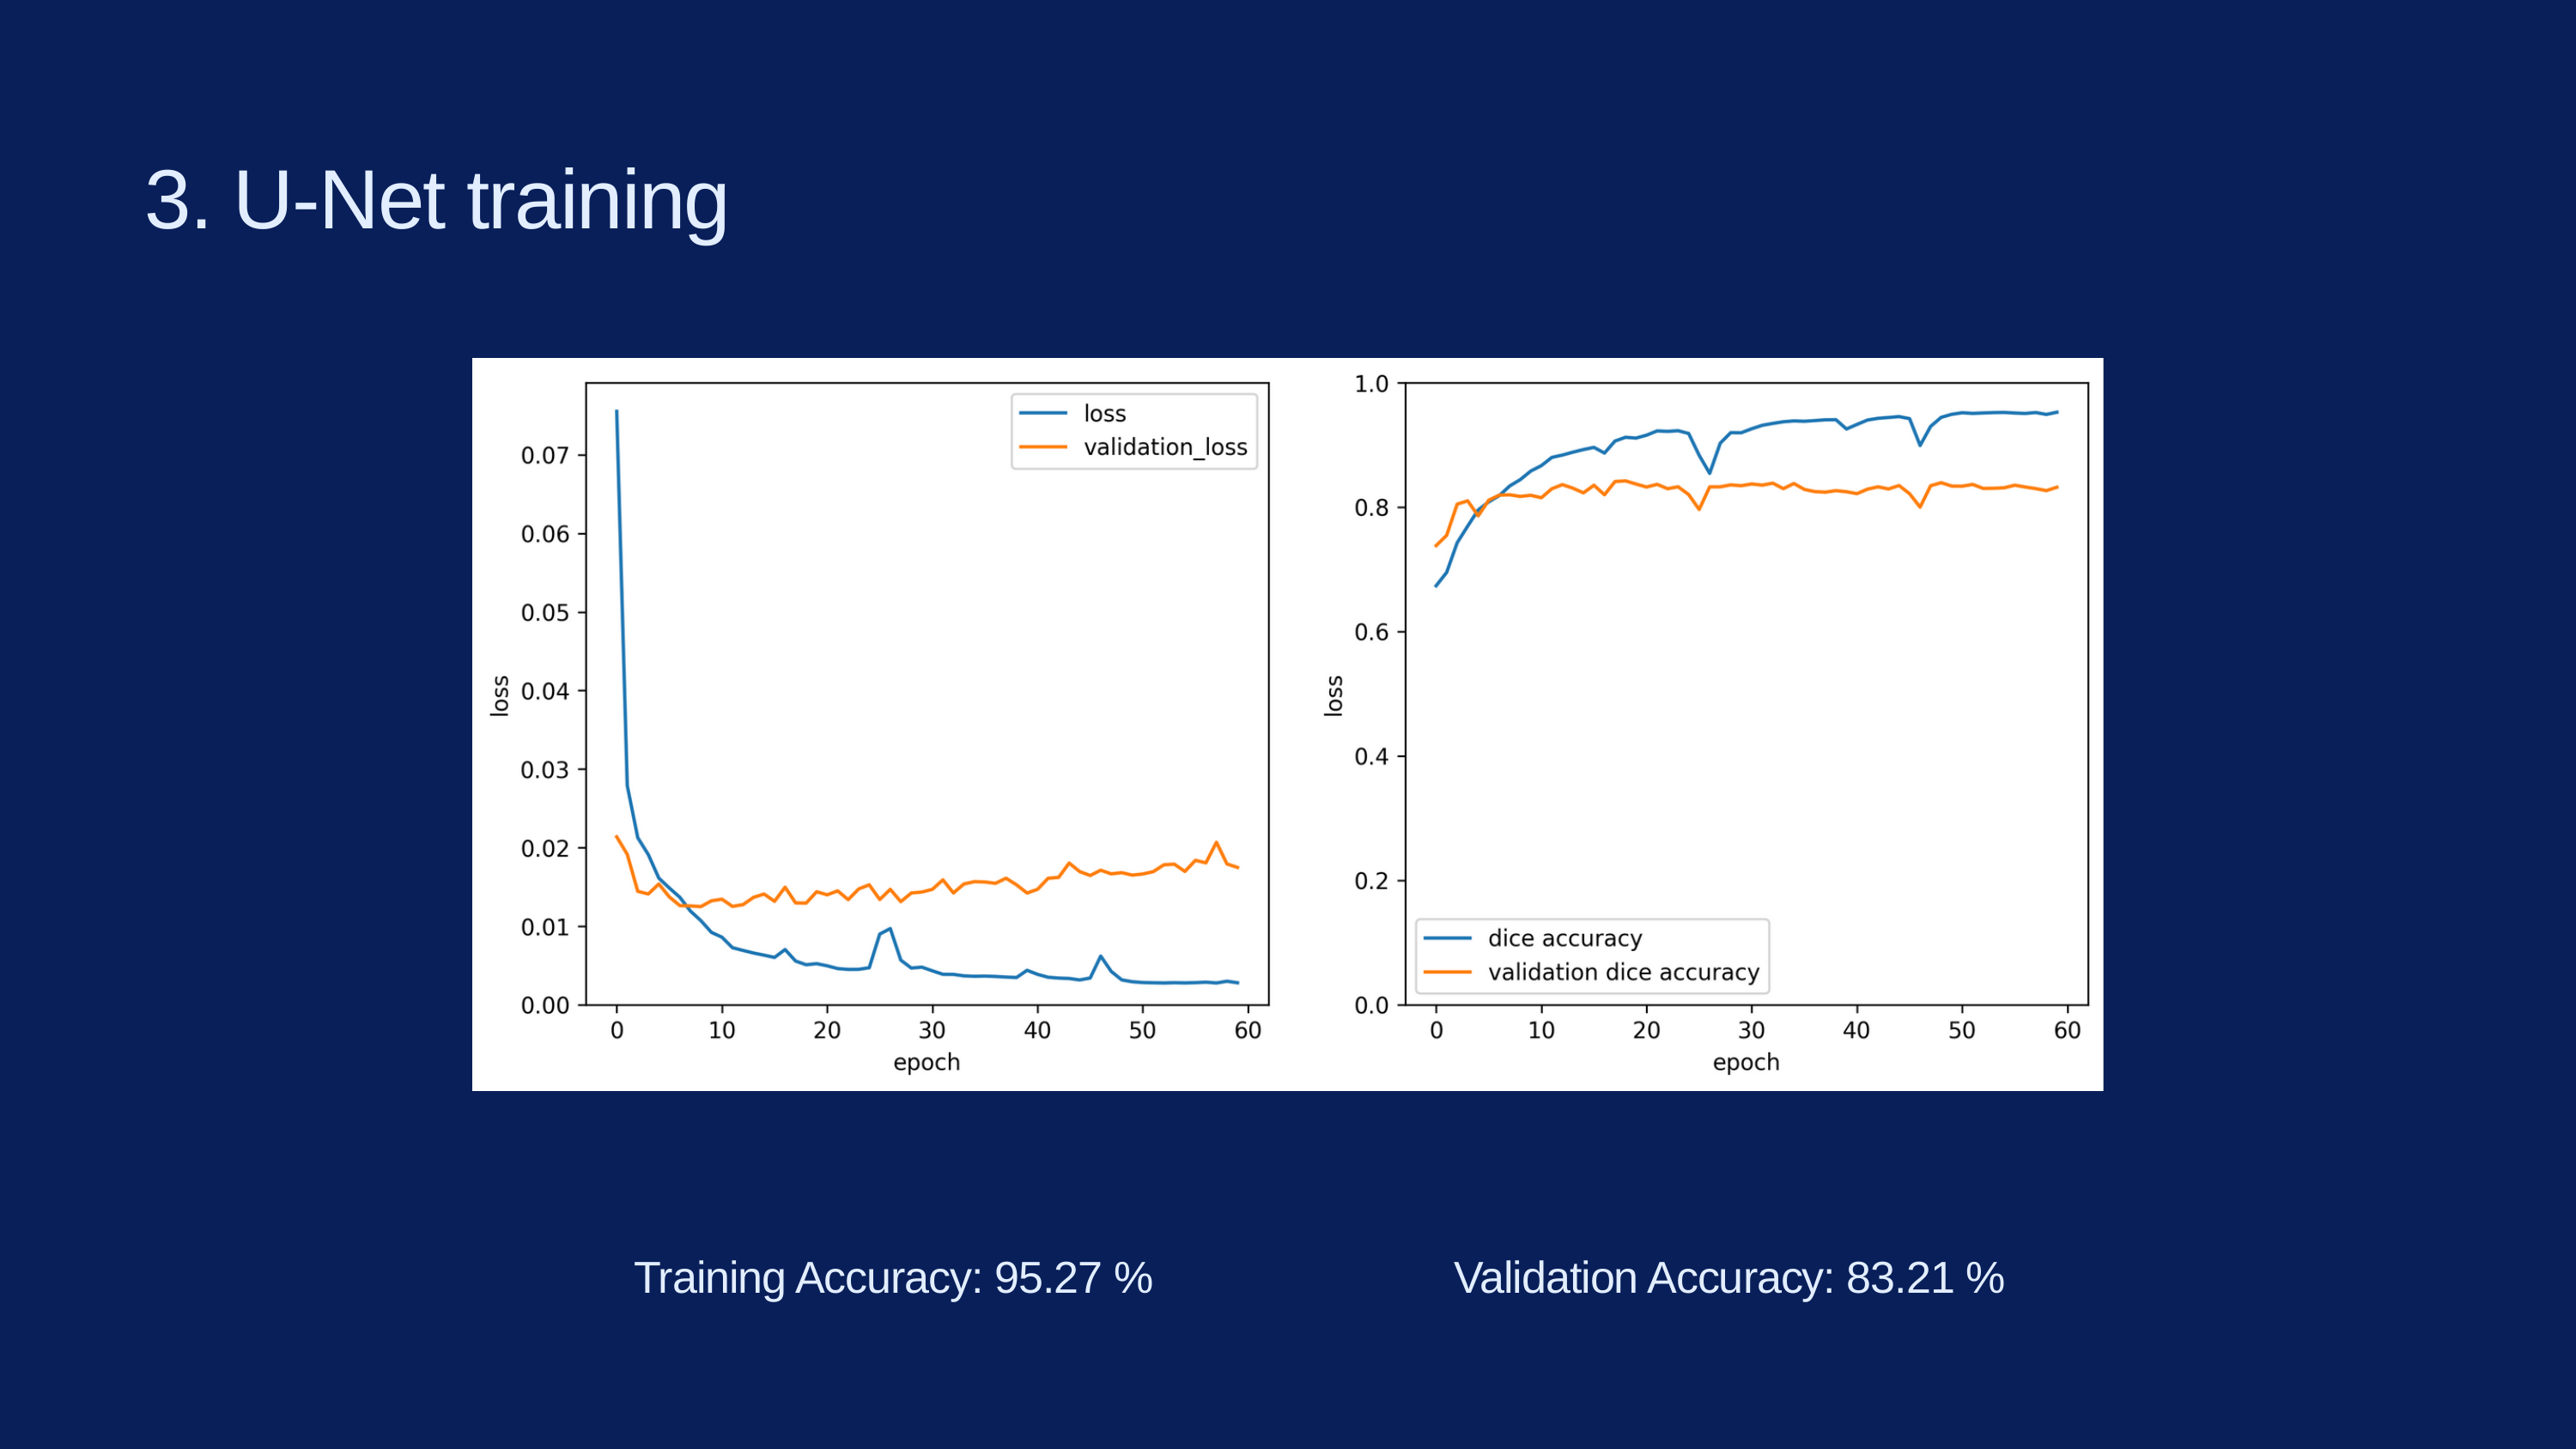

3. U-Net training

Training Accuracy: 95.27 %
Validation Accuracy: 83.21 %